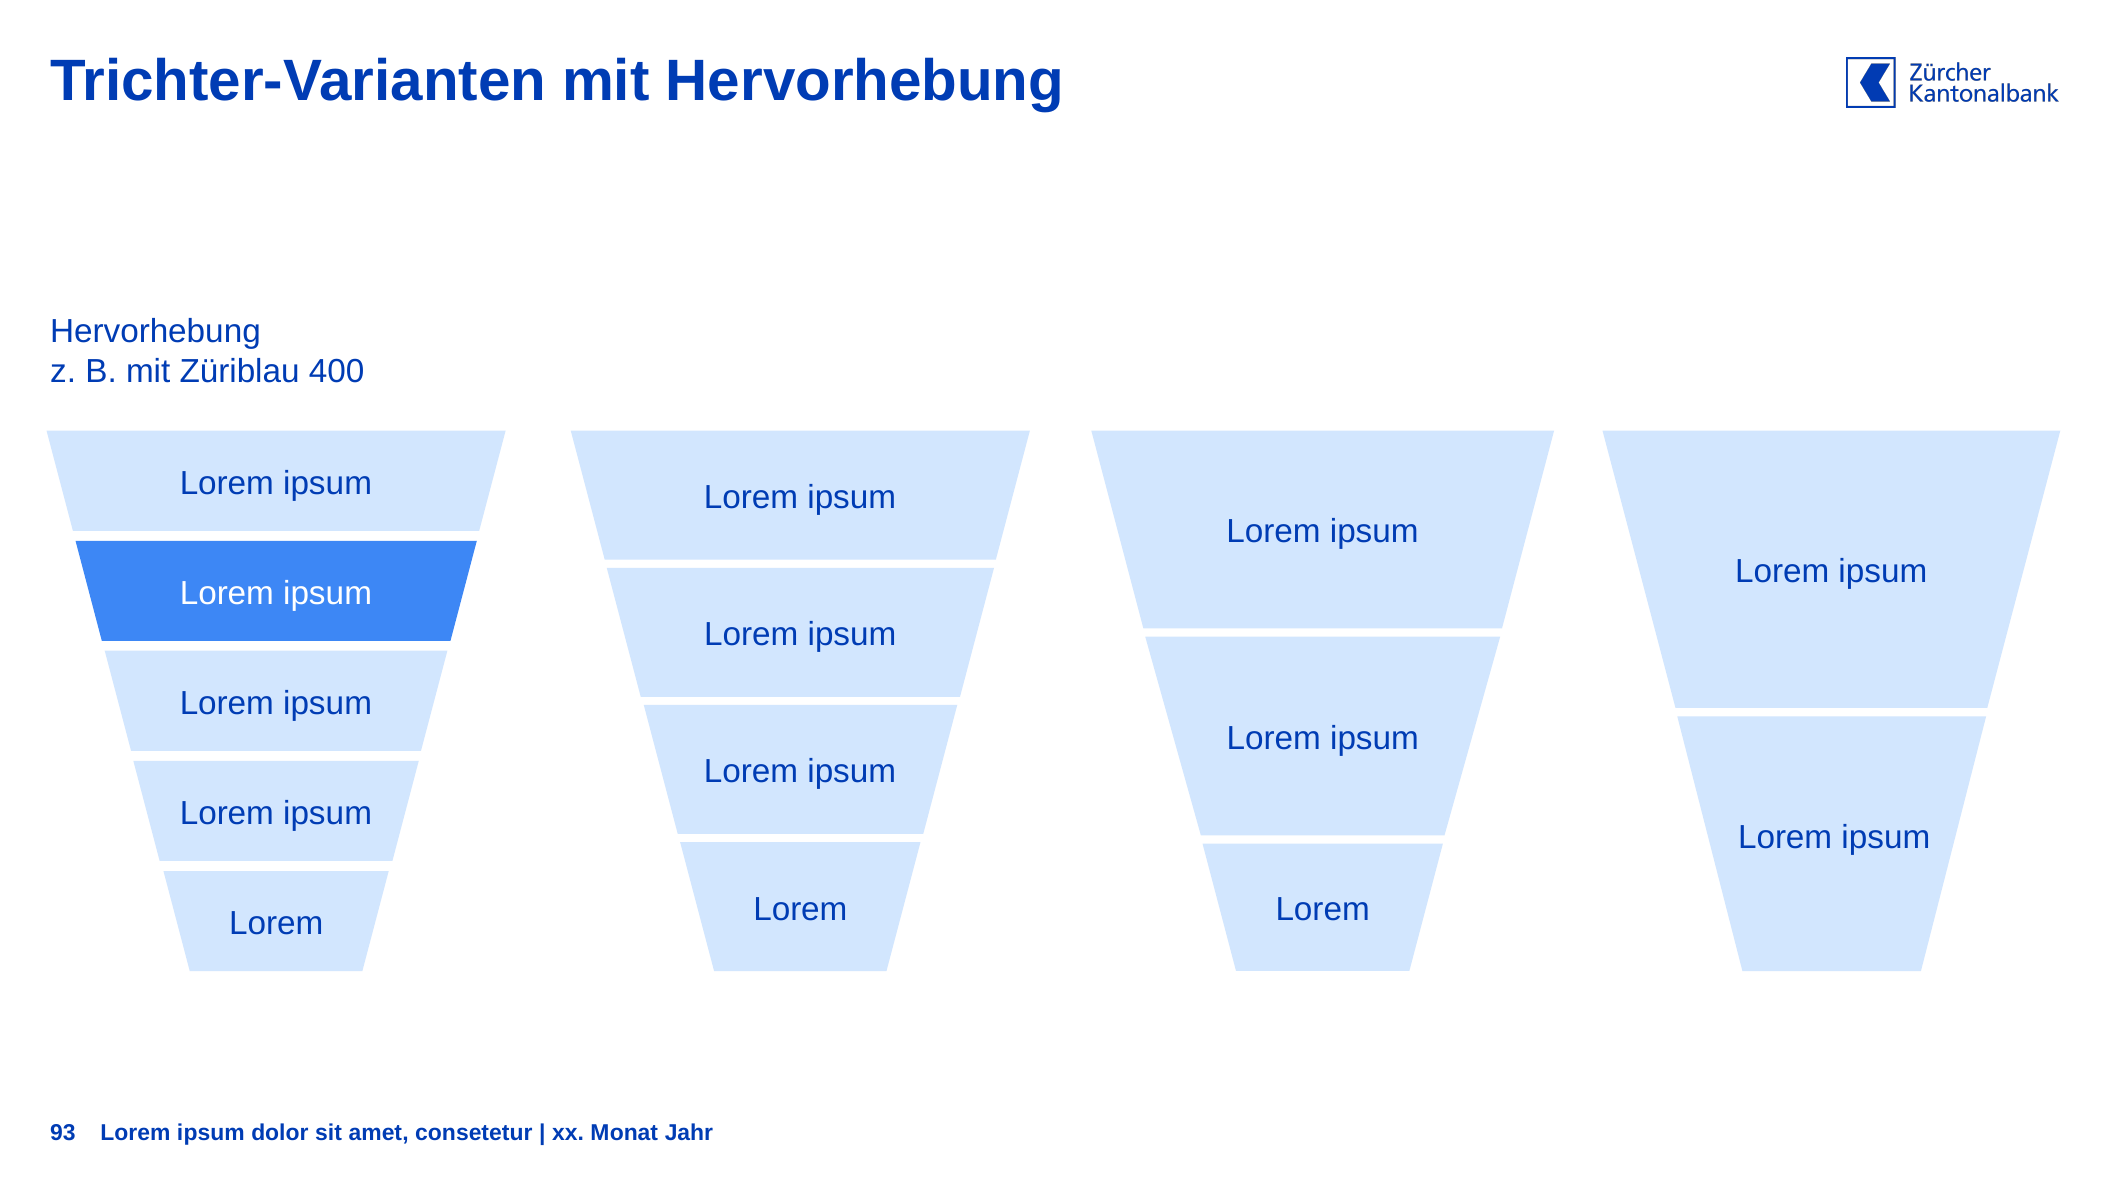

# Trichter-Varianten mit Hervorhebung
Hervorhebung
z. B. mit Züriblau 400

Lorem ipsum
Lorem ipsum
Lorem ipsum

Lorem ipsum

Lorem ipsum
Lorem ipsum

Lorem ipsum

Lorem ipsum
Lorem ipsum

Lorem ipsum
Lorem ipsum

Lorem
Lorem
Lorem
93
Lorem ipsum dolor sit amet, consetetur | xx. Monat Jahr